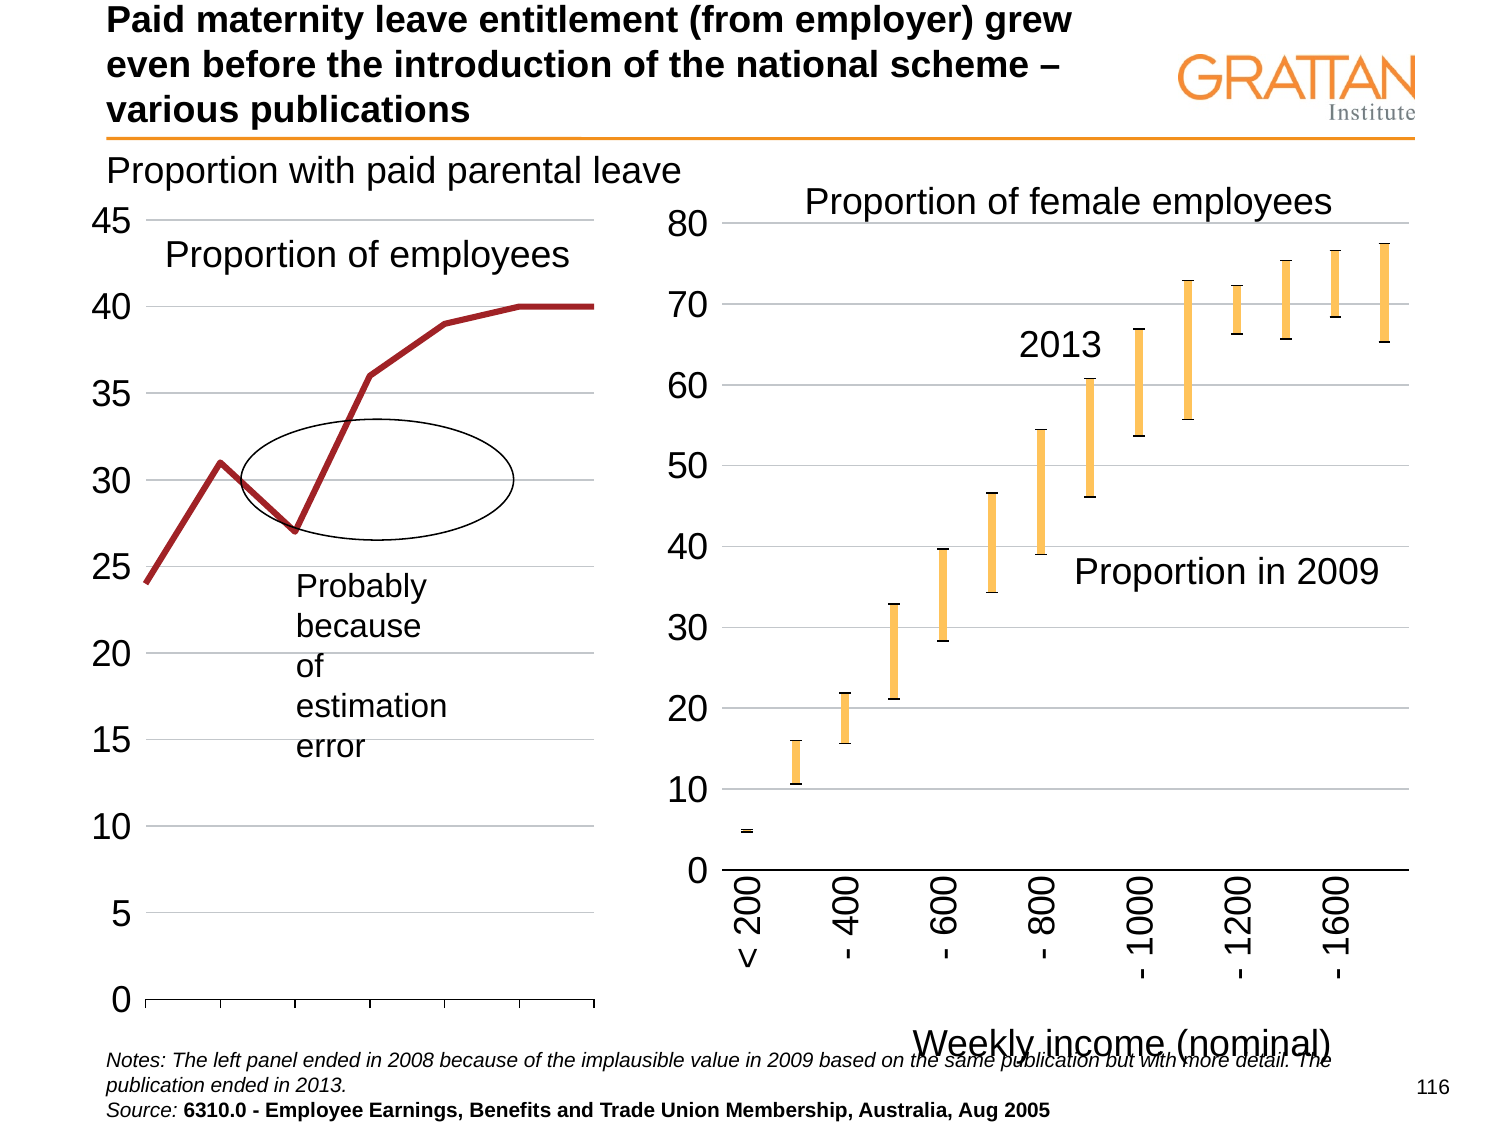

# Paid maternity leave entitlement (from employer) grew even before the introduction of the national scheme – various publications
Proportion with paid parental leave
Proportion of female employees

### Chart

| Category | Paid maternity/paternity leave |
|---|---|
| 2002 | 24.0 |
| 2003 | 31.0 |
| 2004 | 27.0 |
| 2005 | 36.0 |
| 2006 | 39.0 |
| 2007 | 40.0 |
| 2008 | 40.0 |

### Chart

| Category | Series 1 | Series 2 |
|---|---|---|
| < 200 | 4.7 | 0.2999999999999998 |
| - 300 | 10.6 | 5.4 |
| - 400 | 15.6 | 6.299999999999999 |
| - 500 | 21.1 | 11.799999999999997 |
| - 600 | 28.3 | 11.400000000000002 |
| - 700 | 34.3 | 12.300000000000004 |
| - 800 | 39.0 | 15.5 |
| - 900 | 46.1 | 14.699999999999996 |
| - 1000 | 53.7 | 13.200000000000003 |
| - 1100 | 55.7 | 17.200000000000003 |
| - 1200 | 66.3 | 6.0 |
| - 1400 | 65.7 | 9.700000000000003 |
| - 1600 | 68.4 | 8.199999999999989 |
| 1800
or
more | 65.3 | 12.200000000000003 |
Proportion of employees
2013

Probably because of estimation error
Proportion in 2009
Weekly income (nominal)
Notes: The left panel ended in 2008 because of the implausible value in 2009 based on the same publication but with more detail. The publication ended in 2013.
Source: 6310.0 - Employee Earnings, Benefits and Trade Union Membership, Australia, Aug 2005